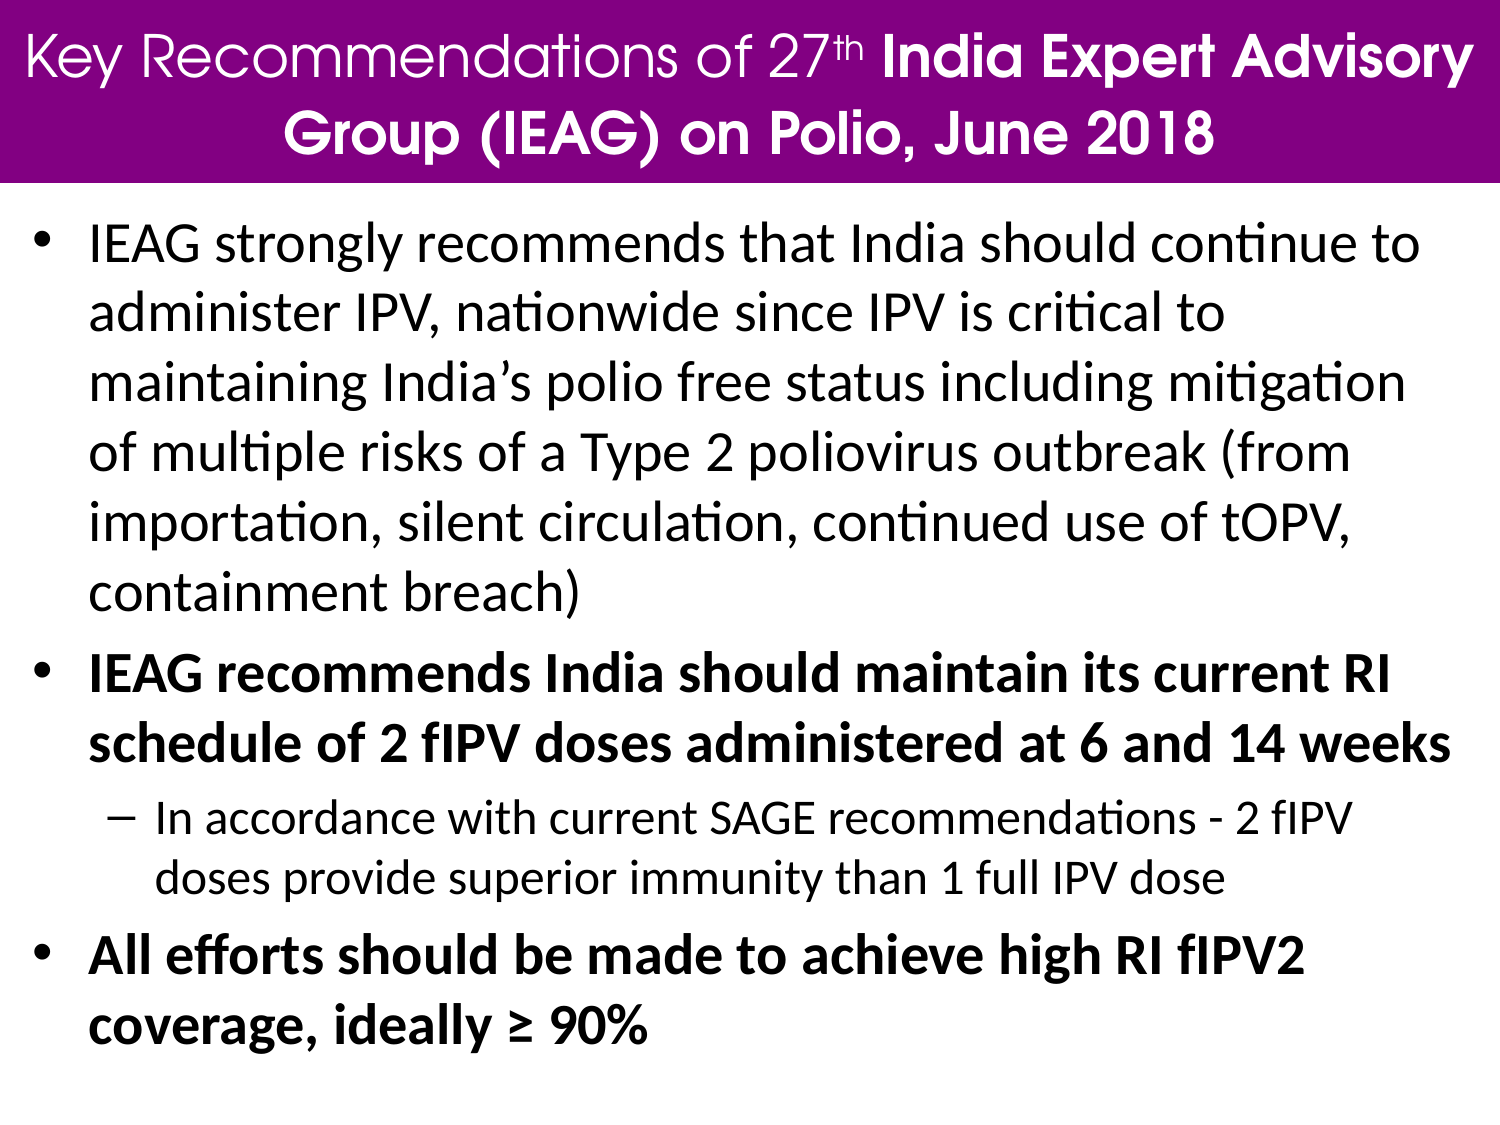

# Key Recommendations of 27th India Expert Advisory Group (IEAG) on Polio, June 2018
IEAG strongly recommends that India should continue to administer IPV, nationwide since IPV is critical to maintaining India’s polio free status including mitigation of multiple risks of a Type 2 poliovirus outbreak (from importation, silent circulation, continued use of tOPV, containment breach)
IEAG recommends India should maintain its current RI schedule of 2 fIPV doses administered at 6 and 14 weeks
In accordance with current SAGE recommendations - 2 fIPV doses provide superior immunity than 1 full IPV dose
All efforts should be made to achieve high RI fIPV2 coverage, ideally ≥ 90%